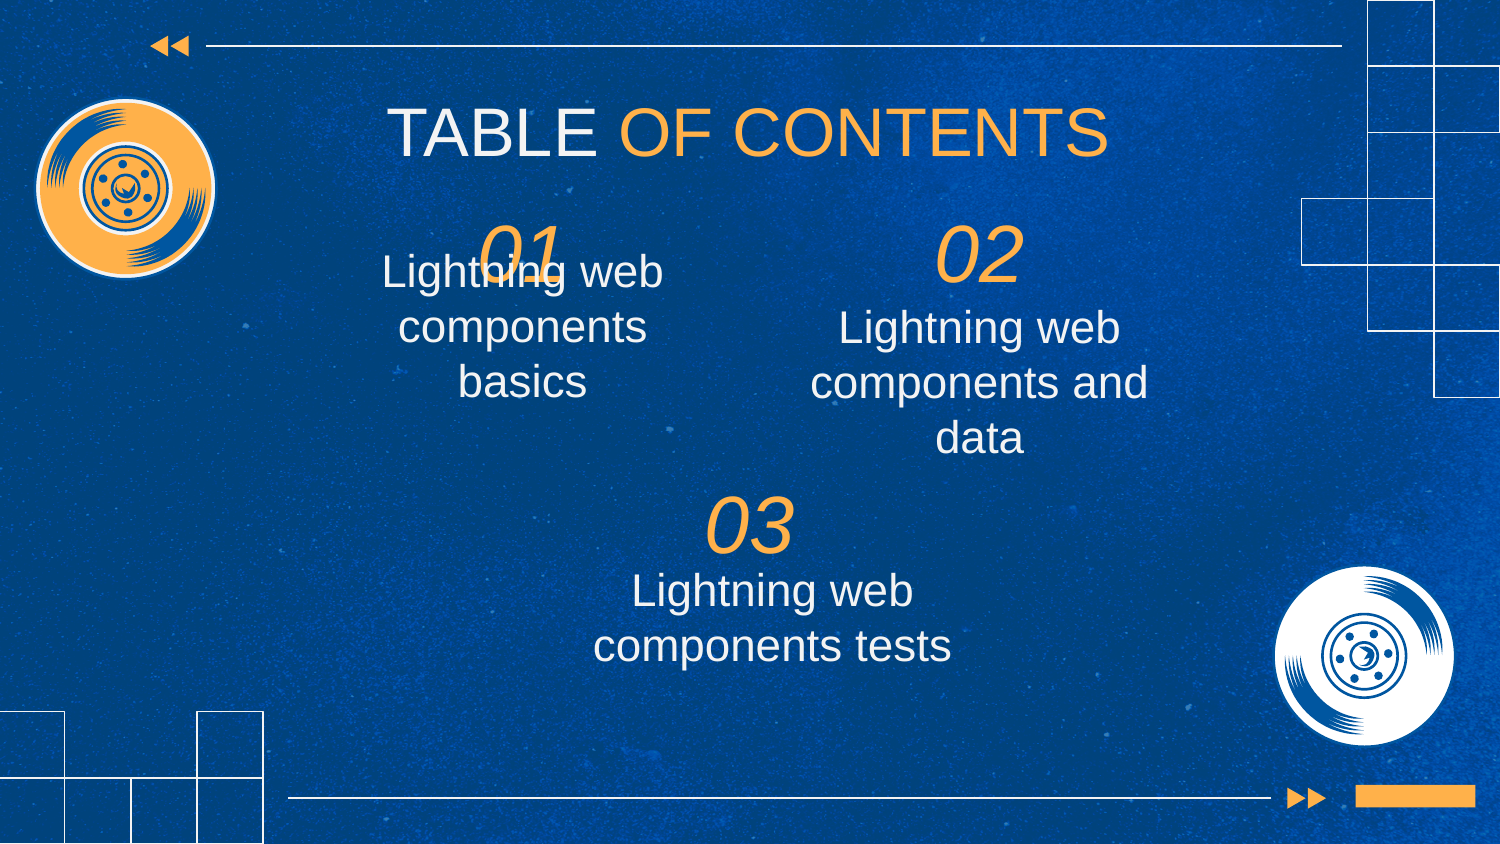

# TABLE OF CONTENTS

01
02
Lightning web components and data
Lightning web components basics
03

Lightning web components tests